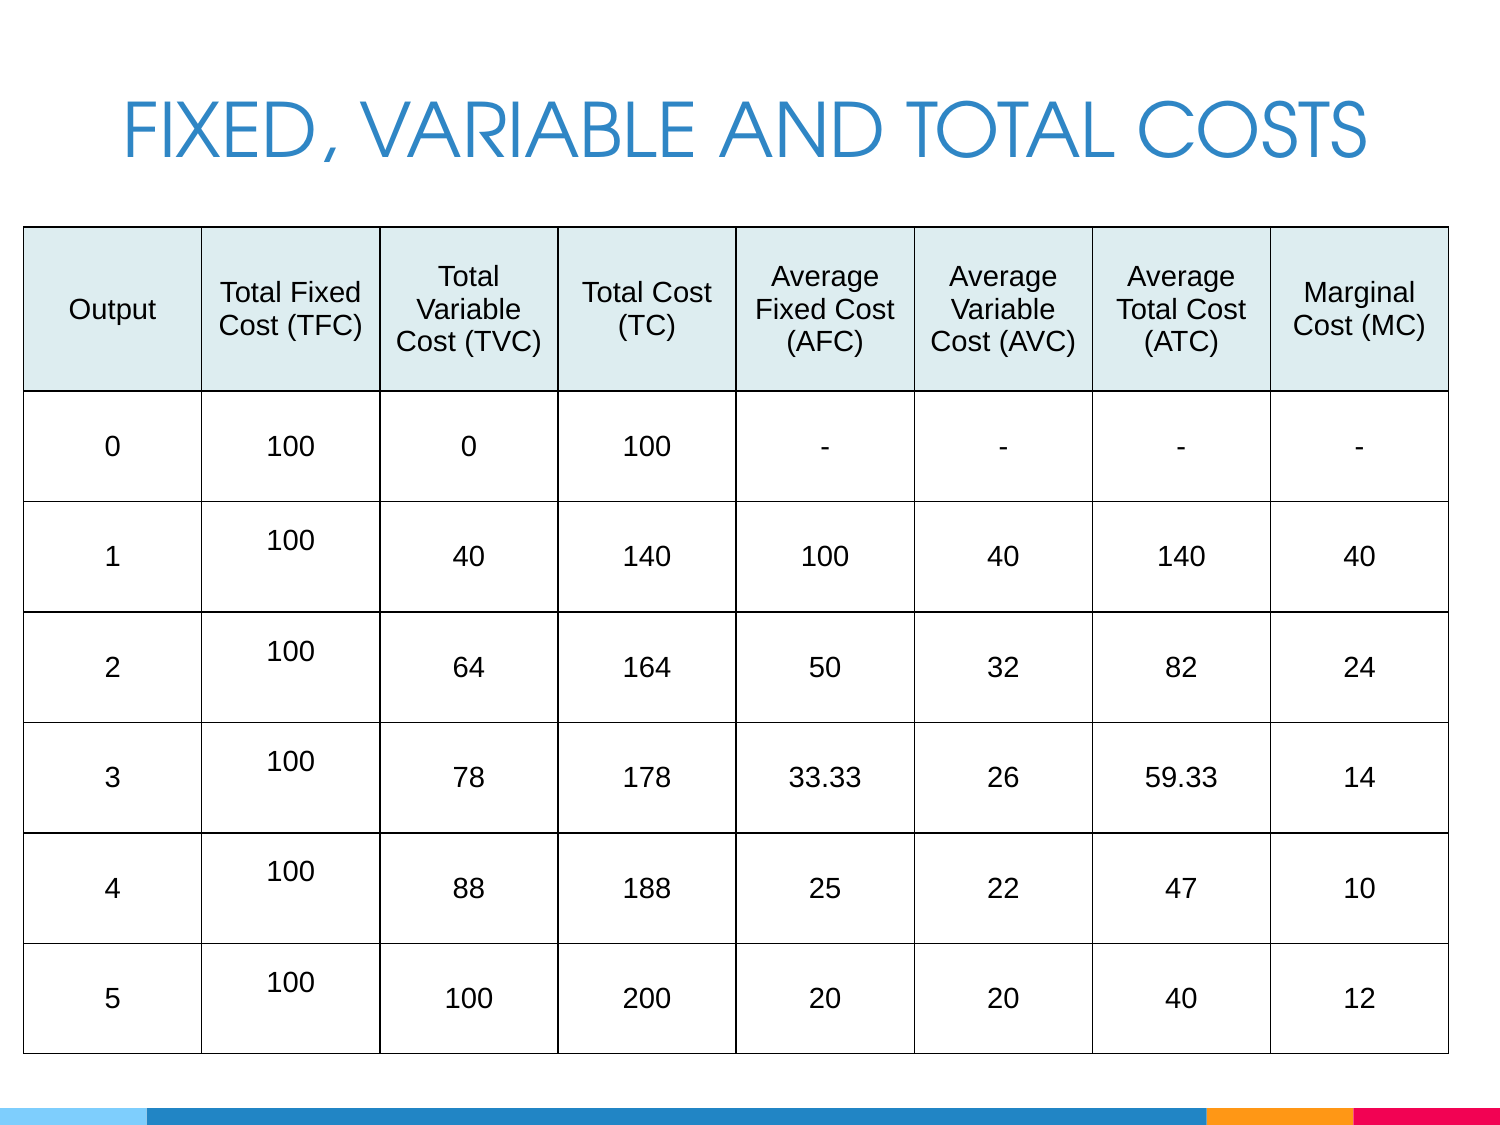

# FIXED, VARIABLE AND TOTAL COSTS
| Output | Total Fixed Cost (TFC) | Total Variable Cost (TVC) | Total Cost (TC) | Average Fixed Cost (AFC) | Average Variable Cost (AVC) | Average Total Cost (ATC) | Marginal Cost (MC) |
| --- | --- | --- | --- | --- | --- | --- | --- |
| 0 | 100 | 0 | 100 | - | - | - | - |
| 1 | 100 | 40 | 140 | 100 | 40 | 140 | 40 |
| 2 | 100 | 64 | 164 | 50 | 32 | 82 | 24 |
| 3 | 100 | 78 | 178 | 33.33 | 26 | 59.33 | 14 |
| 4 | 100 | 88 | 188 | 25 | 22 | 47 | 10 |
| 5 | 100 | 100 | 200 | 20 | 20 | 40 | 12 |